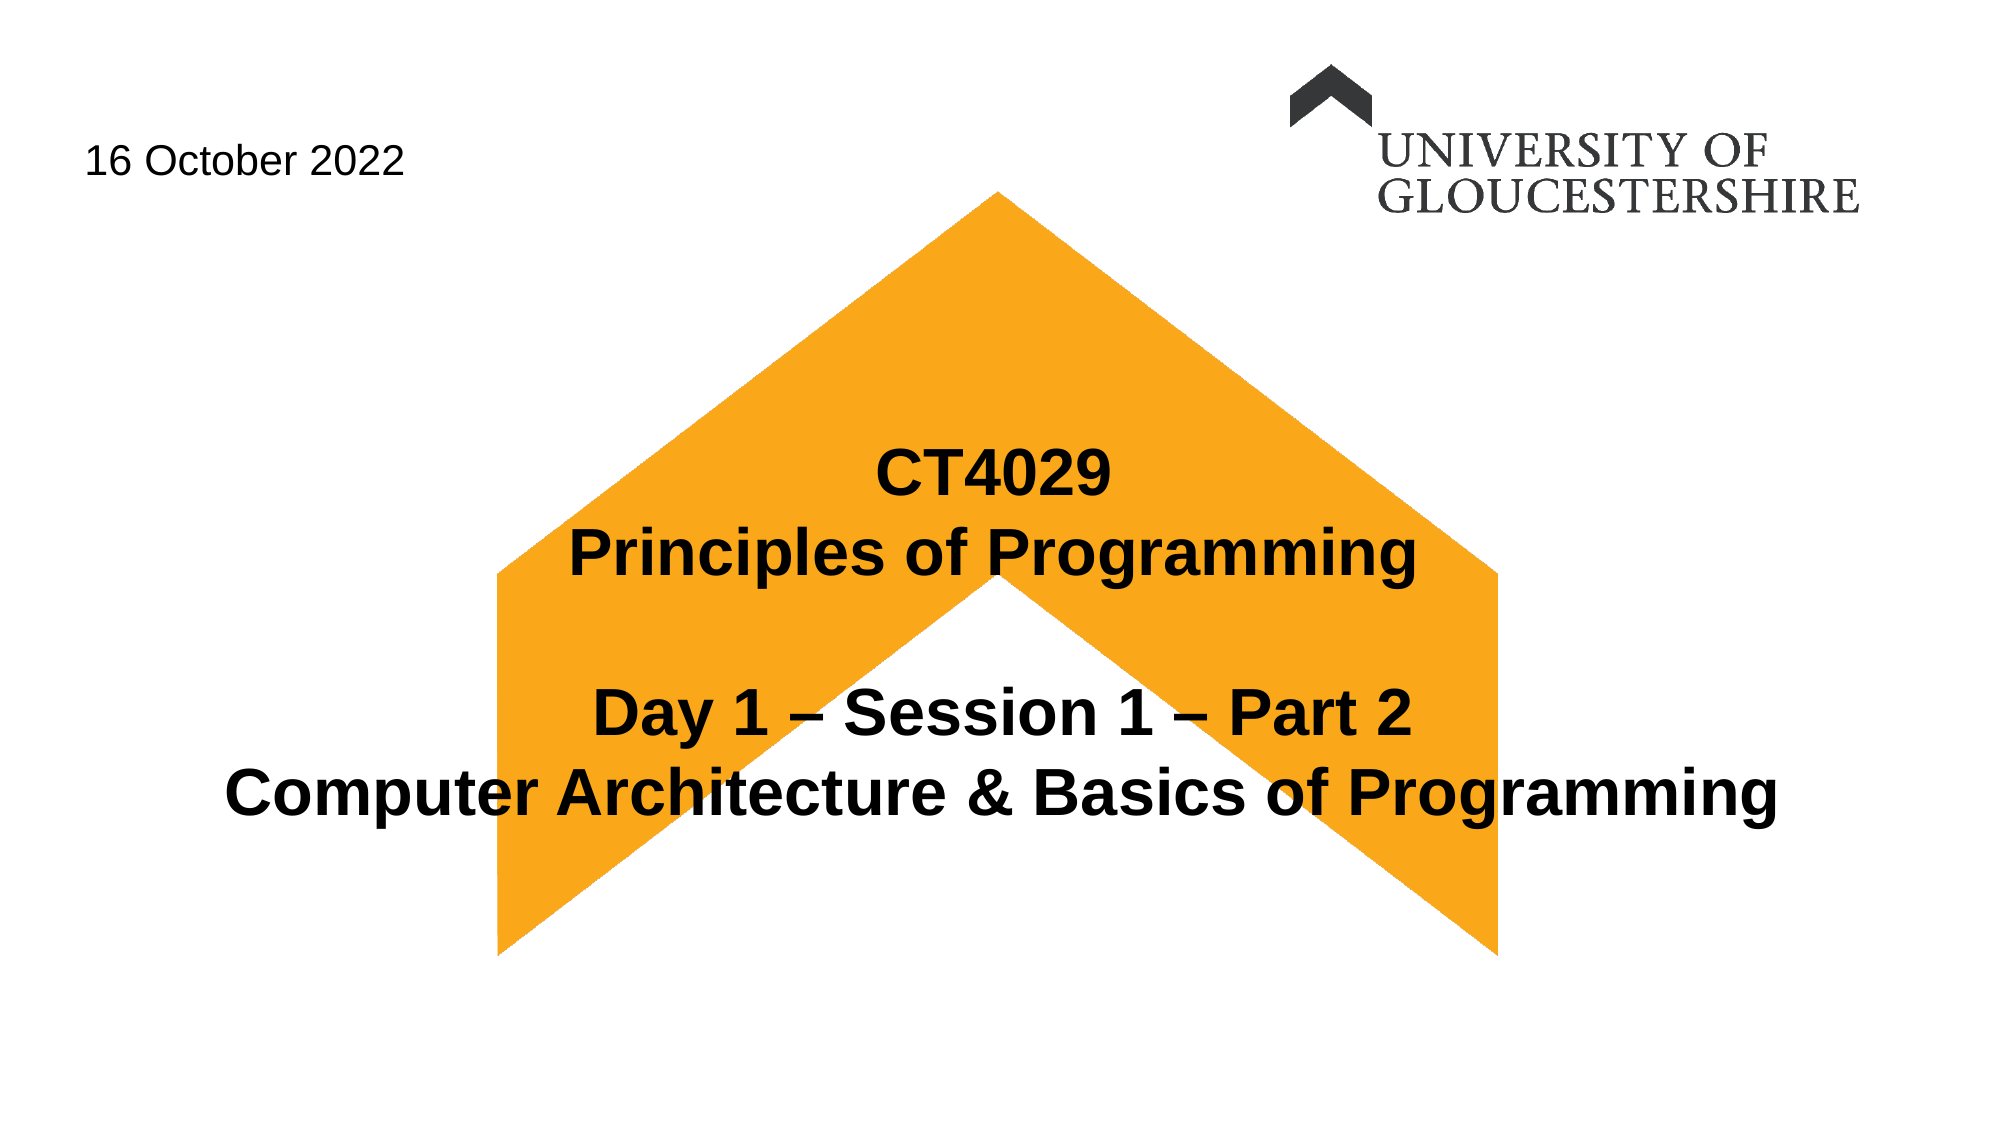

16 October 2022
# CT4029 Principles of Programming Day 1 – Session 1 – Part 2 Computer Architecture & Basics of Programming